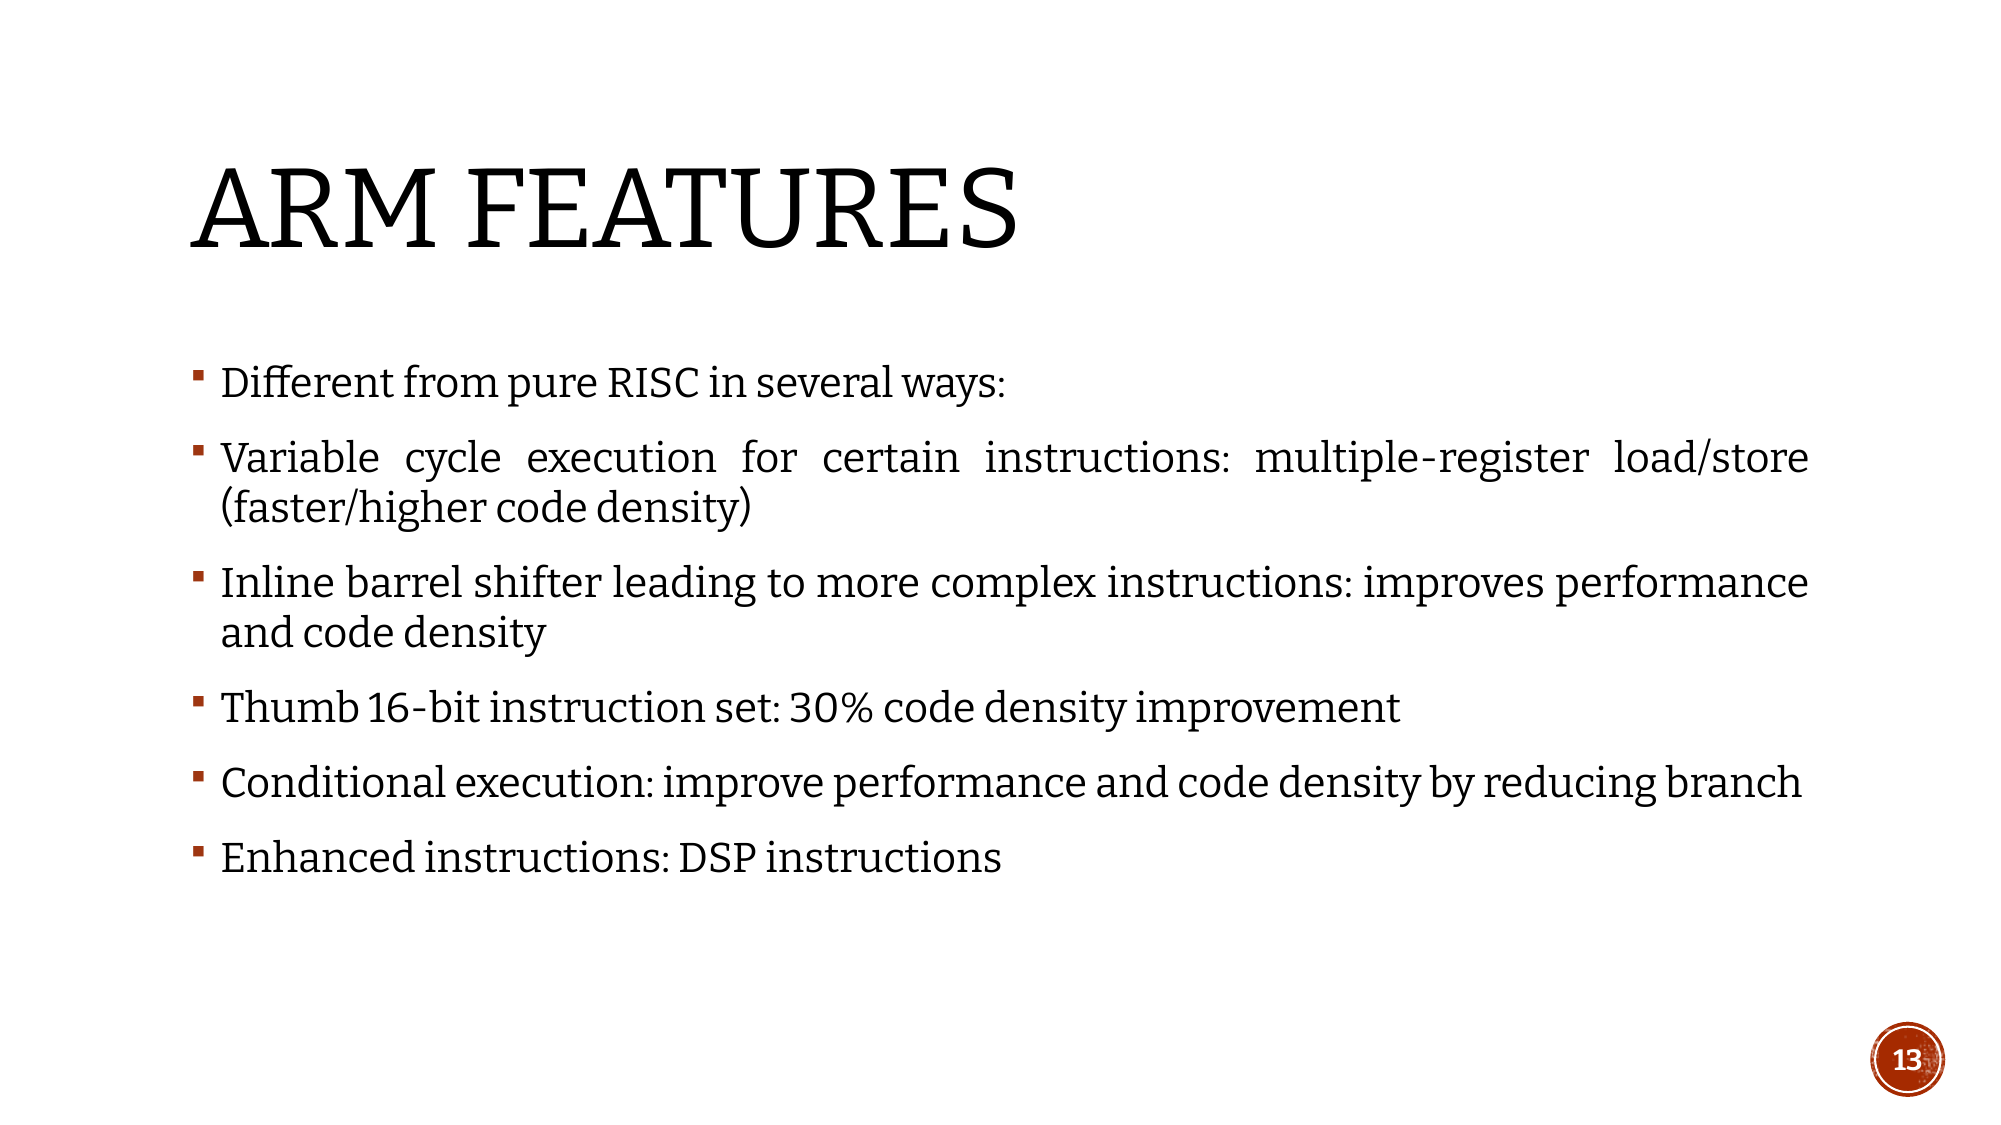

# ARM features
Different from pure RISC in several ways:
Variable cycle execution for certain instructions: multiple-register load/store (faster/higher code density)
Inline barrel shifter leading to more complex instructions: improves performance and code density
Thumb 16-bit instruction set: 30% code density improvement
Conditional execution: improve performance and code density by reducing branch
Enhanced instructions: DSP instructions
13